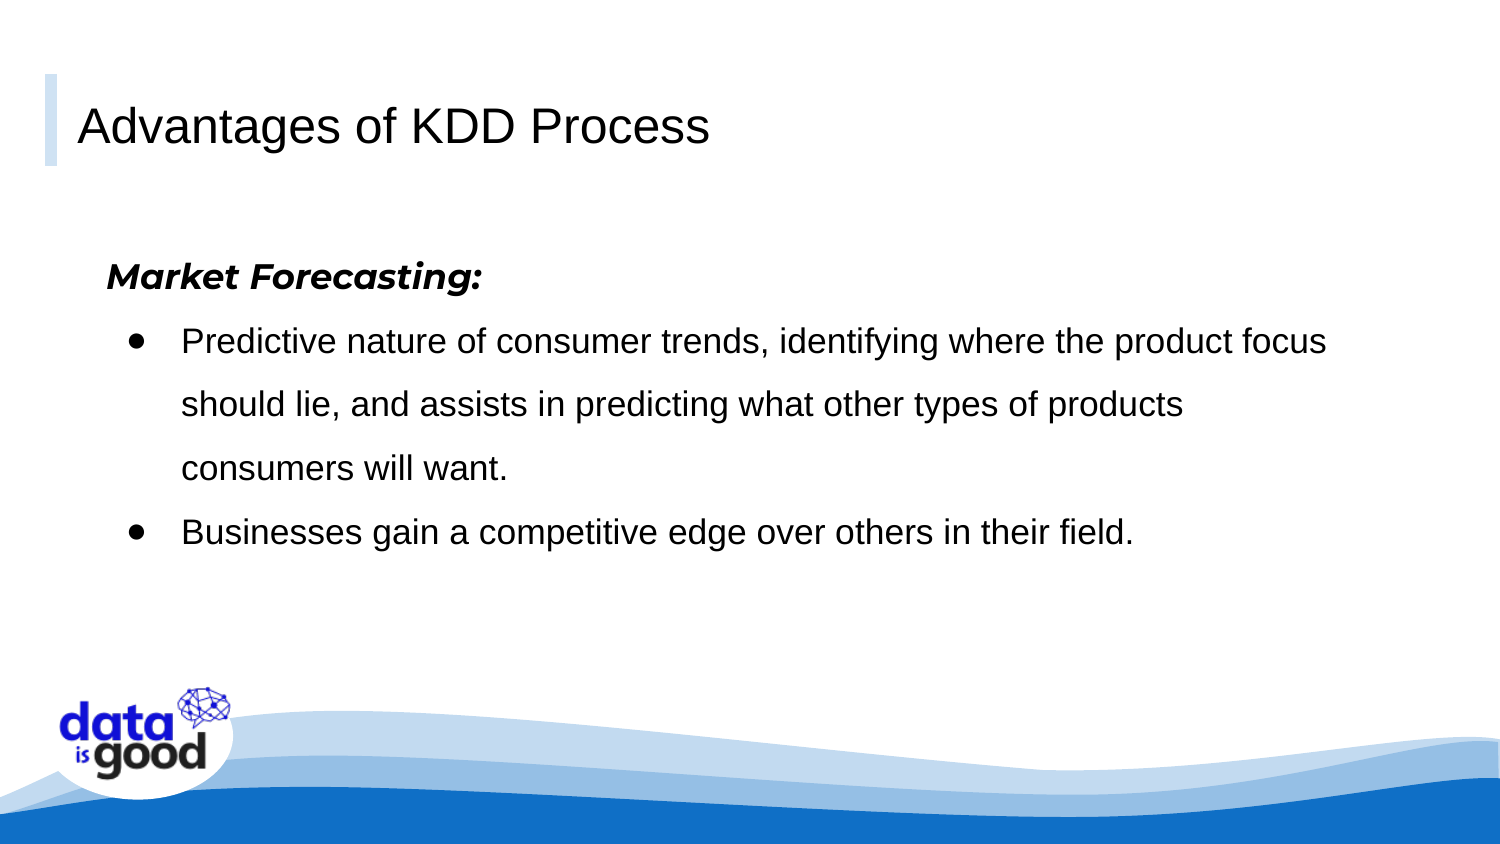

# Advantages of KDD Process
Market Forecasting:
Predictive nature of consumer trends, identifying where the product focus should lie, and assists in predicting what other types of products consumers will want.
Businesses gain a competitive edge over others in their field.